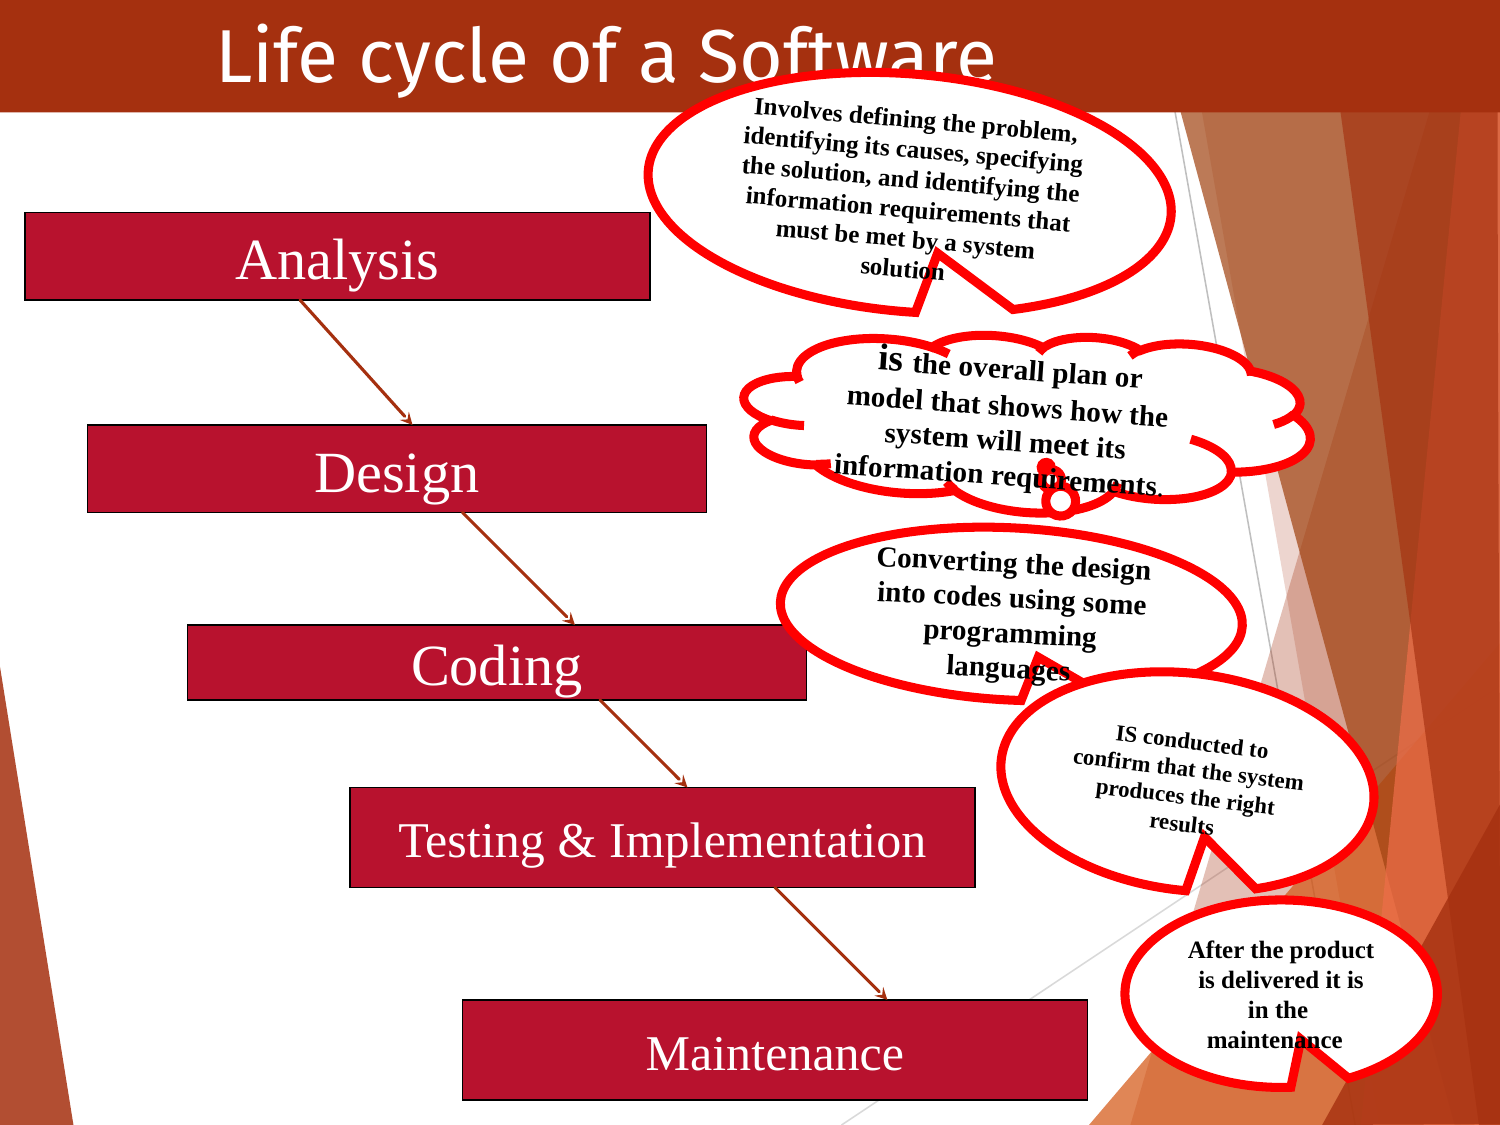

Life cycle of a Software
Involves defining the problem, identifying its causes, specifying the solution, and identifying the information requirements that must be met by a system solution
Analysis
is the overall plan or model that shows how the system will meet its information requirements.
Design
Converting the design into codes using some programming languages
Coding
IS conducted to confirm that the system produces the right results
Testing & Implementation
After the product is delivered it is in the  maintenance
Maintenance